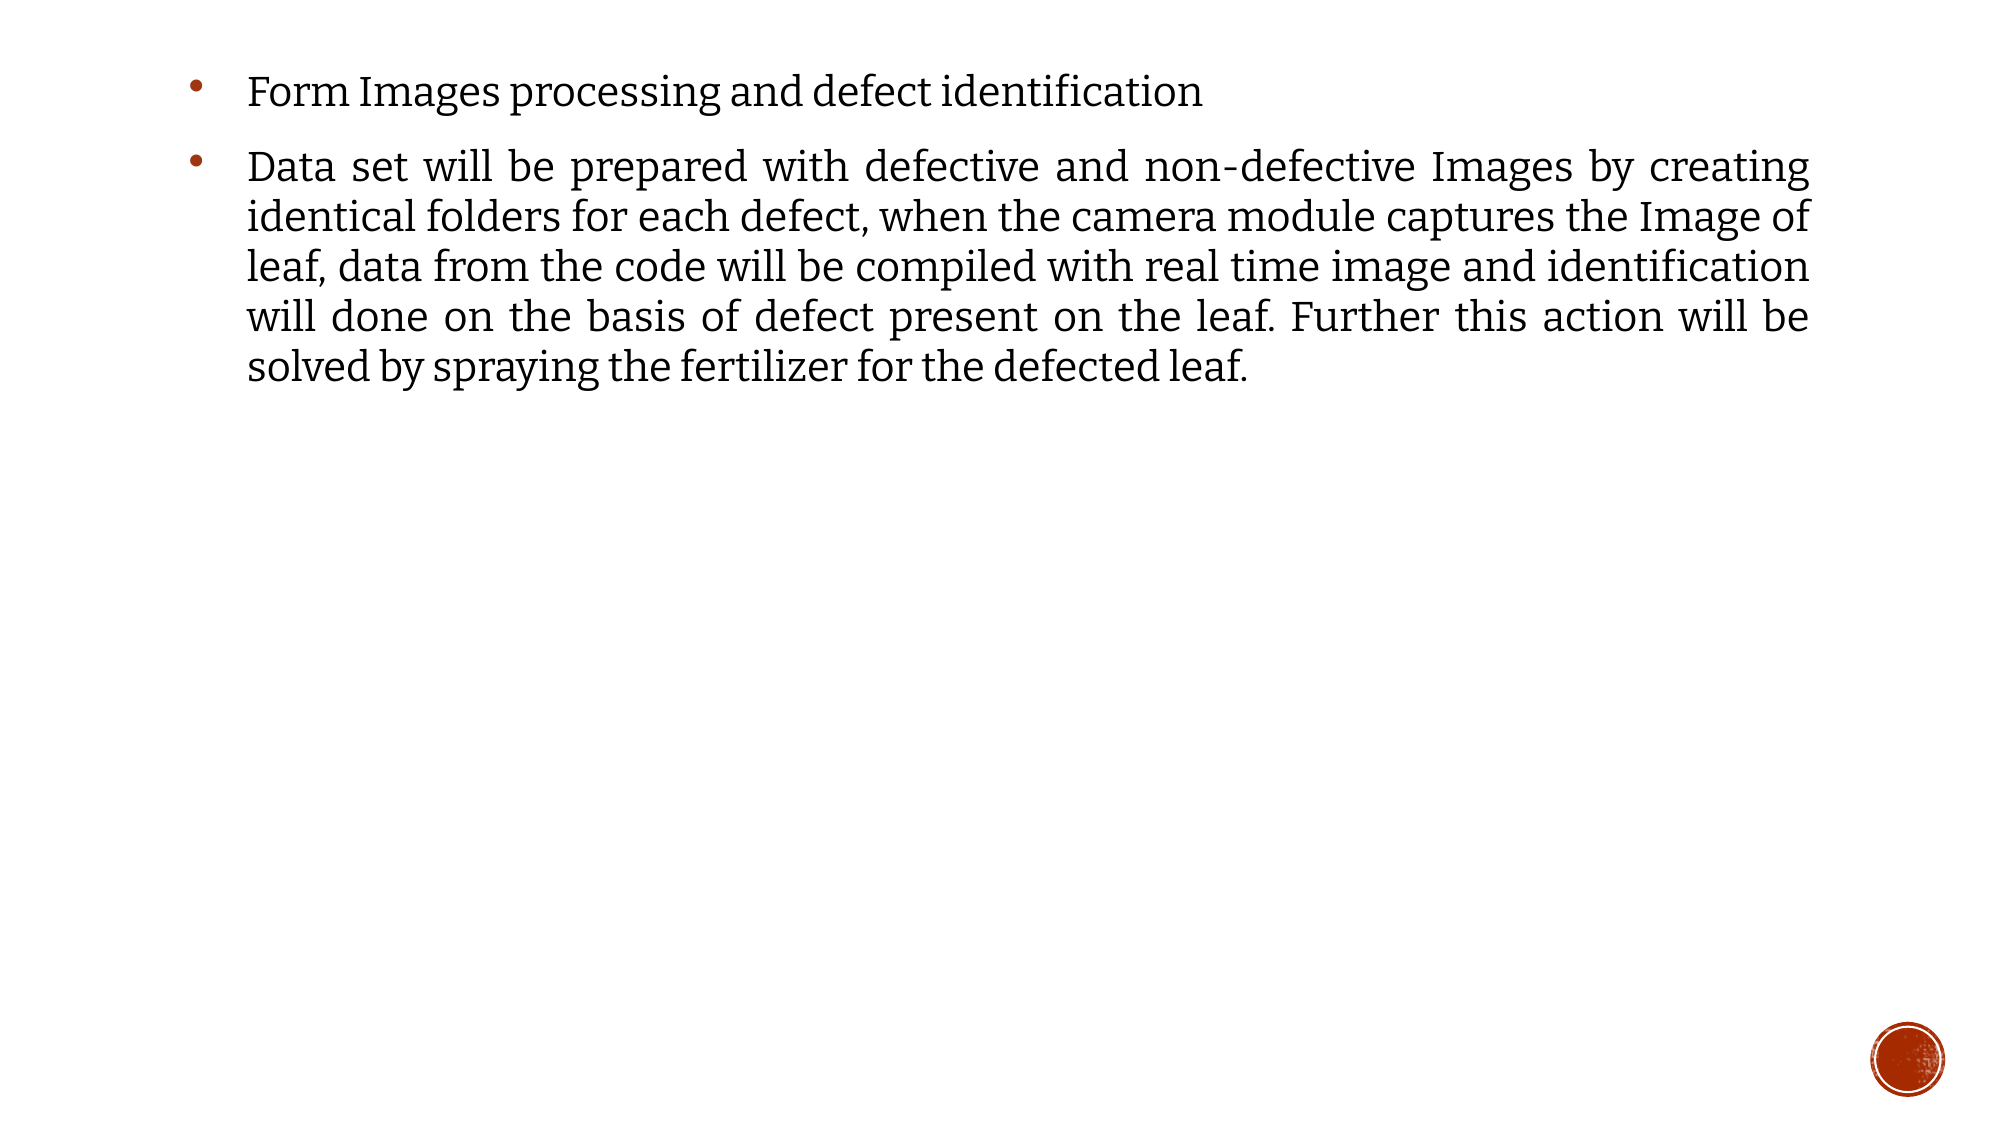

Form Images processing and defect identification
Data set will be prepared with defective and non-defective Images by creating identical folders for each defect, when the camera module captures the Image of leaf, data from the code will be compiled with real time image and identification will done on the basis of defect present on the leaf. Further this action will be solved by spraying the fertilizer for the defected leaf.